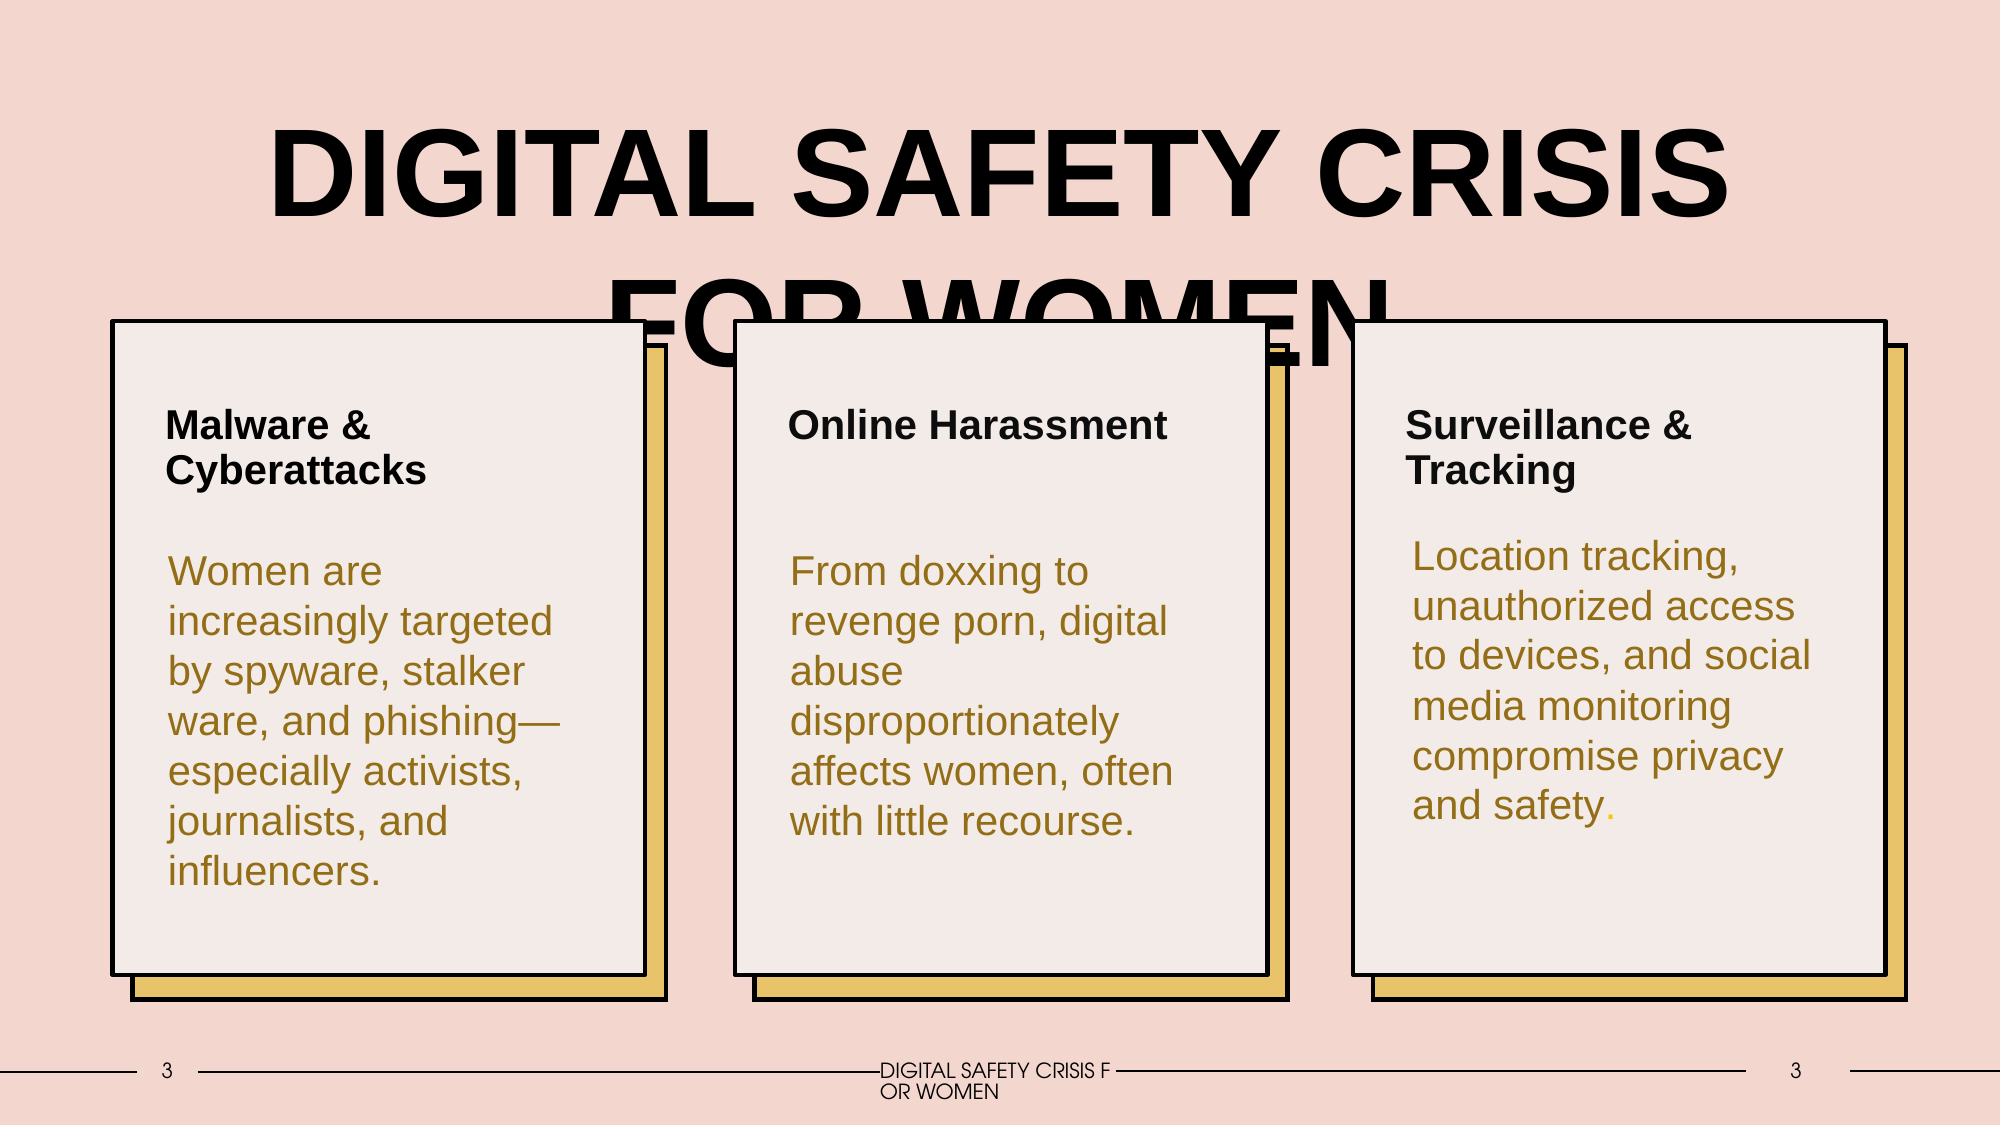

# DIGITAL SAFETY CRISIS FOR WOMEN
Malware & Cyberattacks
Online Harassment
Surveillance & Tracking
Location tracking, unauthorized access to devices, and social media monitoring compromise privacy and safety.

Women are increasingly targeted by spyware, stalker ware, and phishing—especially activists, journalists, and influencers.

From doxxing to revenge porn, digital abuse disproportionately affects women, often with little recourse.

3
DIGITAL SAFETY CRISIS FOR WOMEN
3